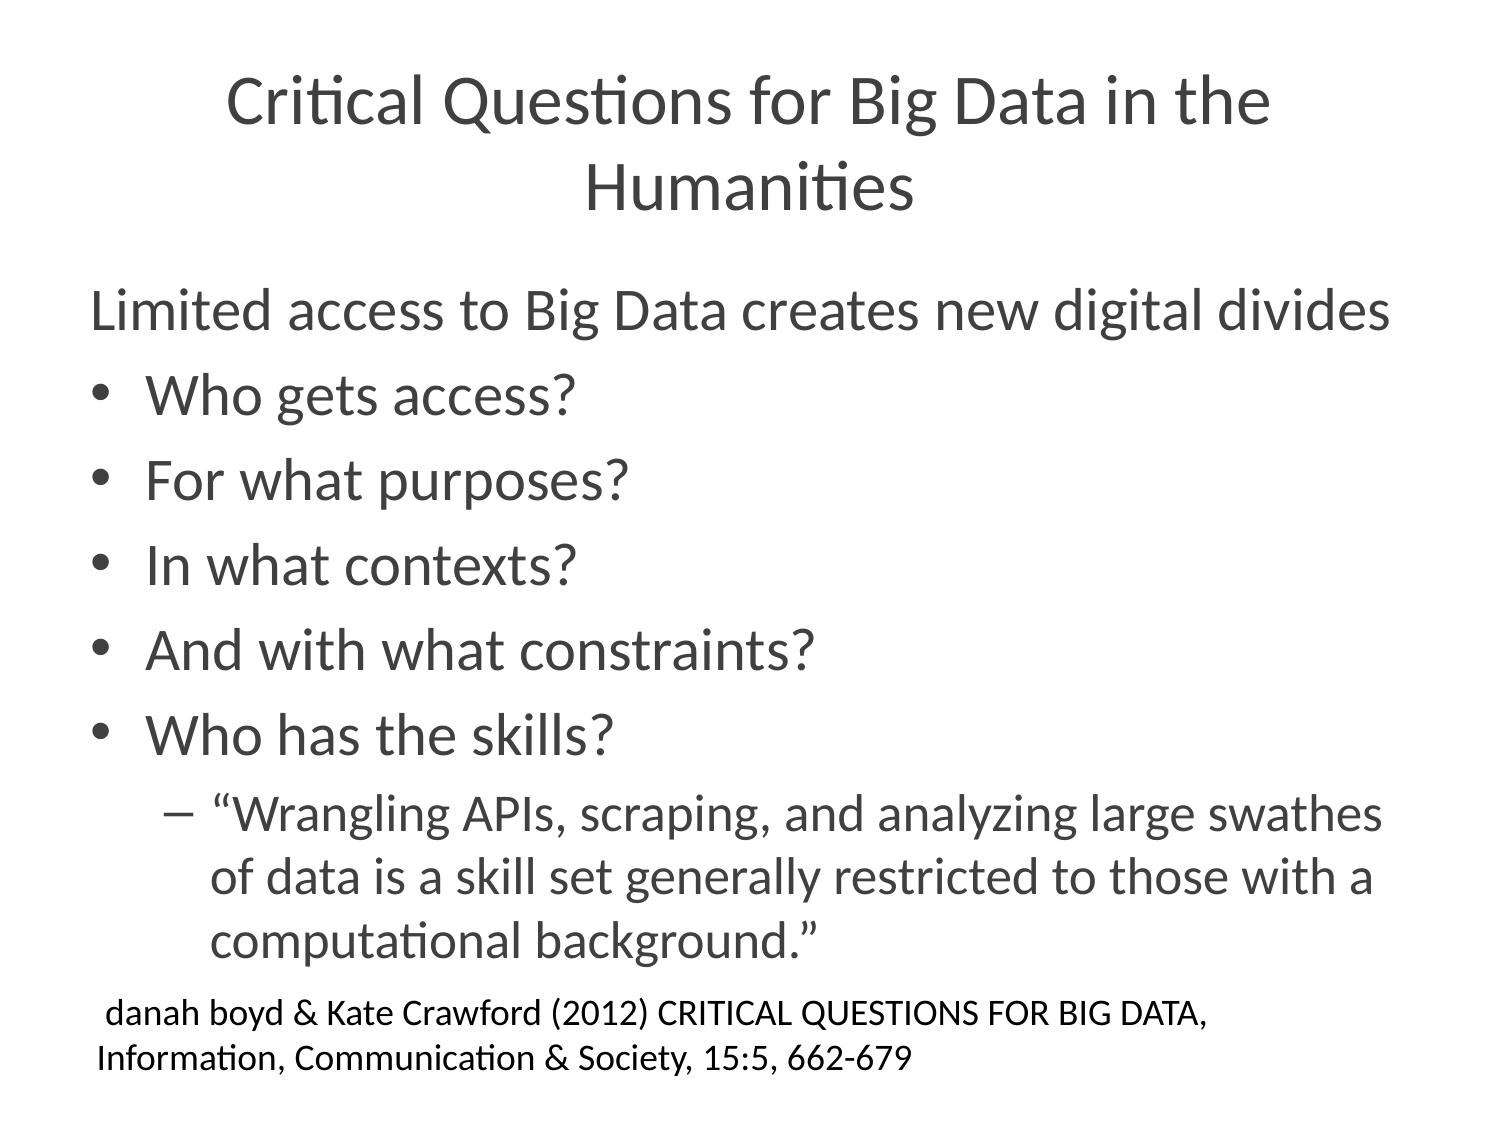

# Critical Questions for Big Data in the Humanities
Limited access to Big Data creates new digital divides
Who gets access?
For what purposes?
In what contexts?
And with what constraints?
Who has the skills?
“Wrangling APIs, scraping, and analyzing large swathes of data is a skill set generally restricted to those with a computational background.”

 danah boyd & Kate Crawford (2012) CRITICAL QUESTIONS FOR BIG DATA,
Information, Communication & Society, 15:5, 662-679